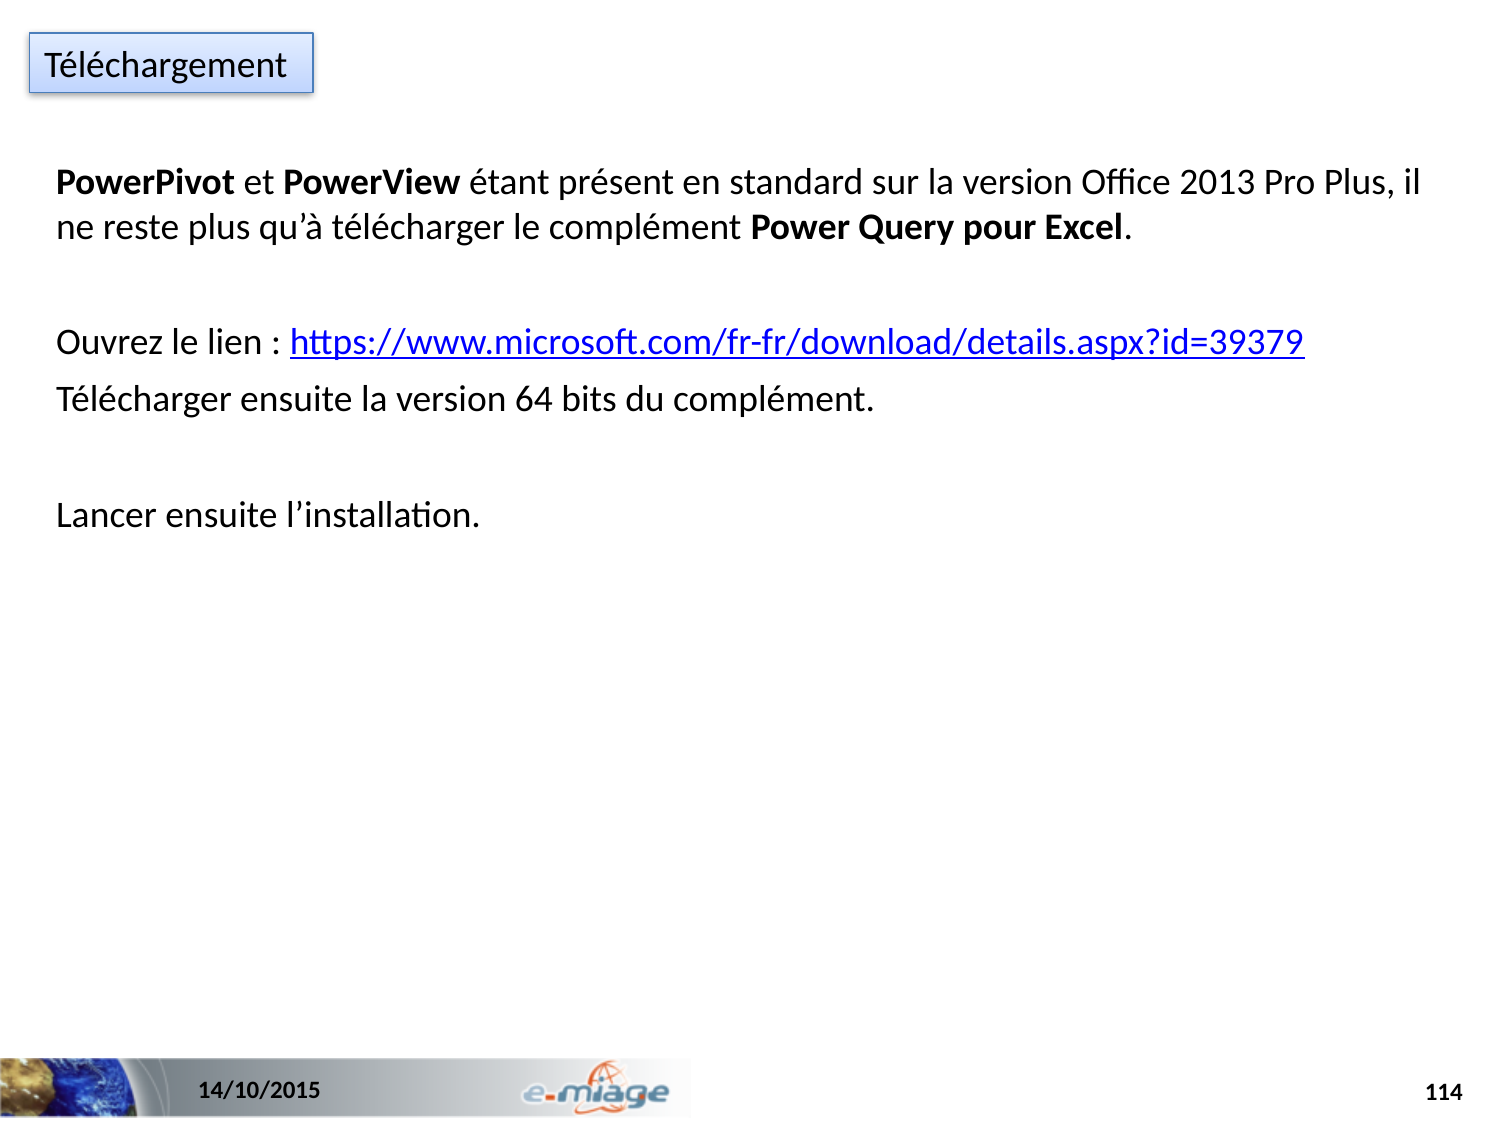

Téléchargement
PowerPivot et PowerView étant présent en standard sur la version Office 2013 Pro Plus, il ne reste plus qu’à télécharger le complément Power Query pour Excel.

Ouvrez le lien : https://www.microsoft.com/fr-fr/download/details.aspx?id=39379
Télécharger ensuite la version 64 bits du complément.

Lancer ensuite l’installation.